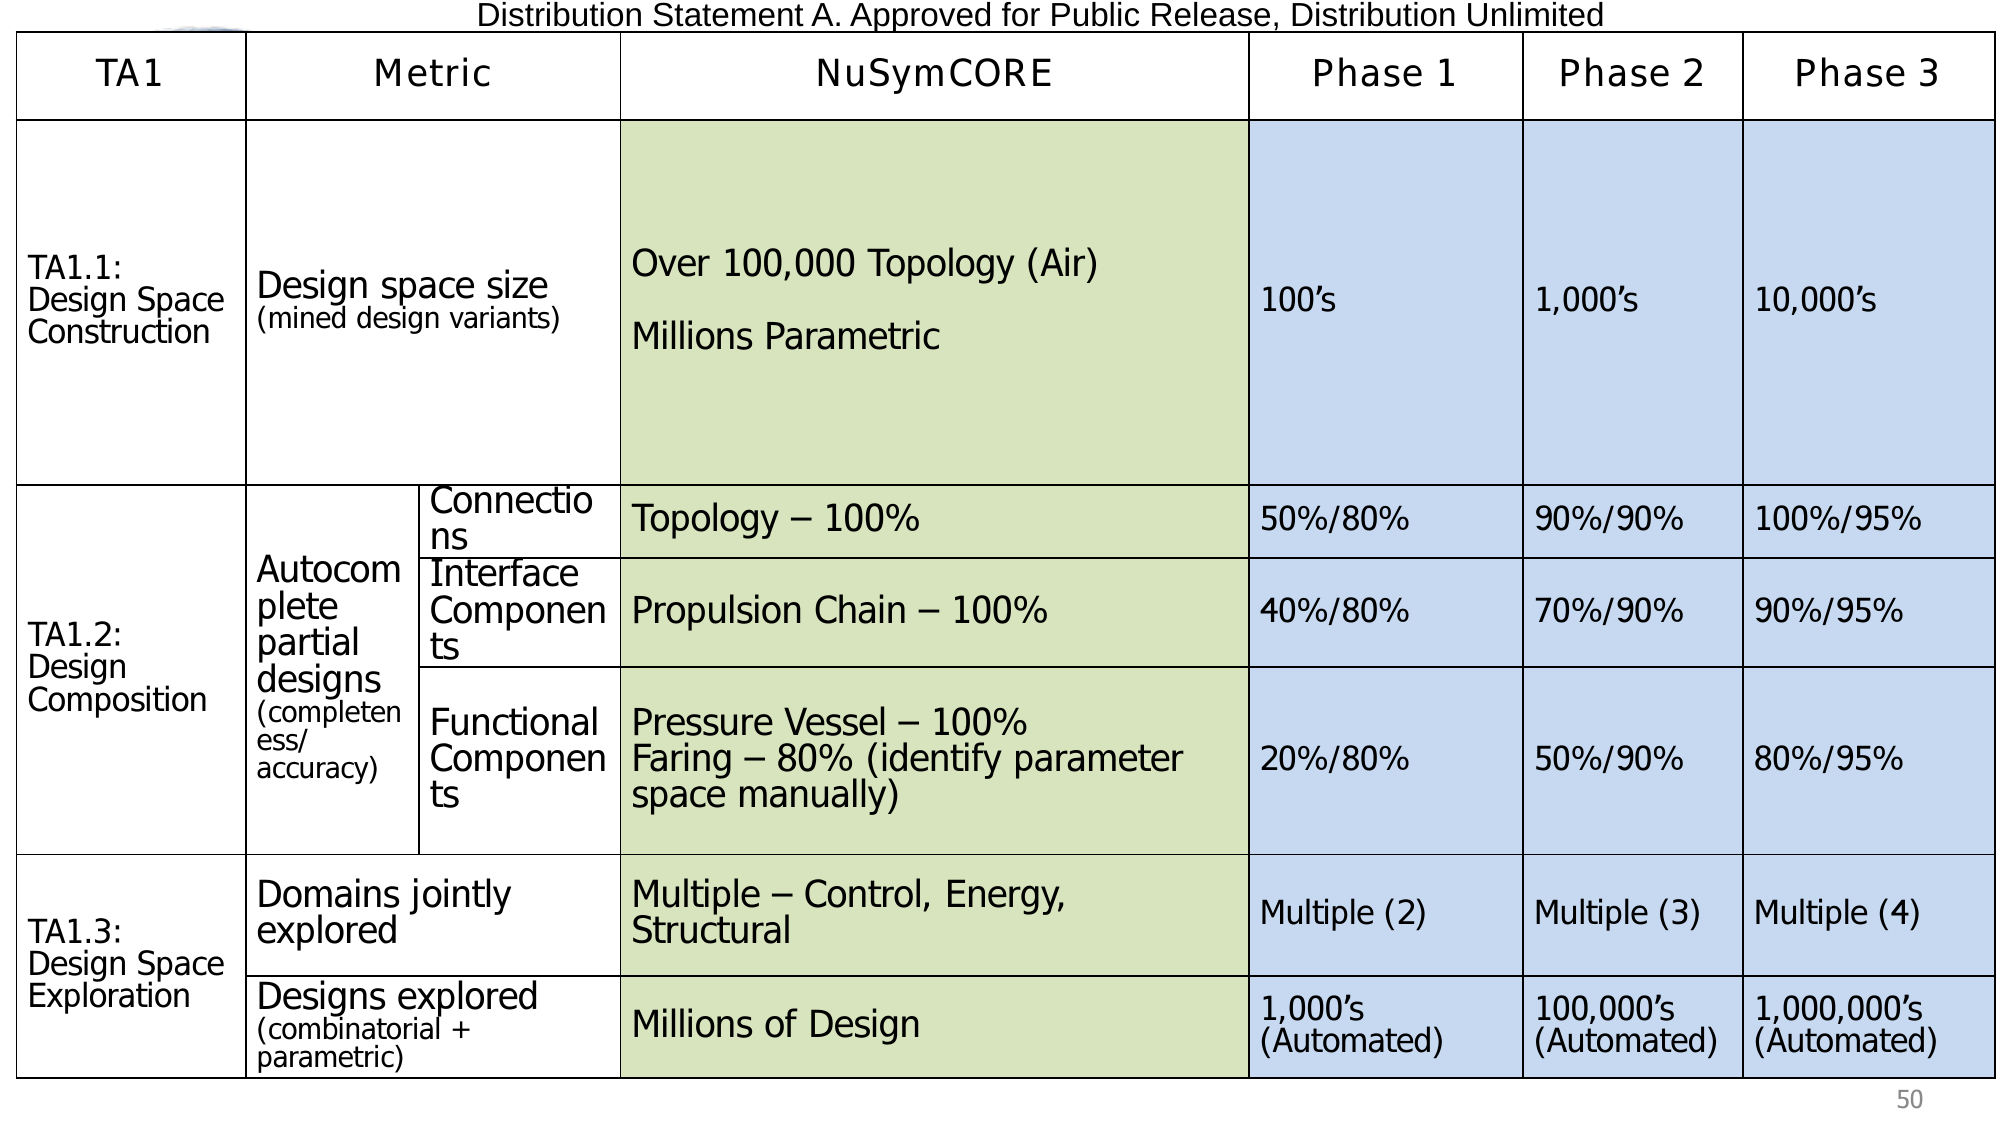

Distribution Statement A. Approved for Public Release, Distribution Unlimited
| TA1 | Metric |  | NuSymCORE | Phase 1 | Phase 2 | Phase 3 |
| --- | --- | --- | --- | --- | --- | --- |
| TA1.1: Design Space Construction | Design space size (mined design variants) |  | Over 100,000 Topology (Air) Millions Parametric | 100’s | 1,000’s | 10,000’s |
| TA1.2: Design Composition | Autocomplete partial designs (completeness/ accuracy) | Connections | Topology – 100% | 50%/80% | 90%/90% | 100%/95% |
|  |  | Interface Components | Propulsion Chain – 100% | 40%/80% | 70%/90% | 90%/95% |
|  |  | Functional Components | Pressure Vessel – 100% Faring – 80% (identify parameter space manually) | 20%/80% | 50%/90% | 80%/95% |
| TA1.3: Design Space Exploration | Domains jointly explored |  | Multiple – Control, Energy, Structural | Multiple (2) | Multiple (3) | Multiple (4) |
|  | Designs explored (combinatorial + parametric) |  | Millions of Design | 1,000’s (Automated) | 100,000’s (Automated) | 1,000,000’s (Automated) |
50